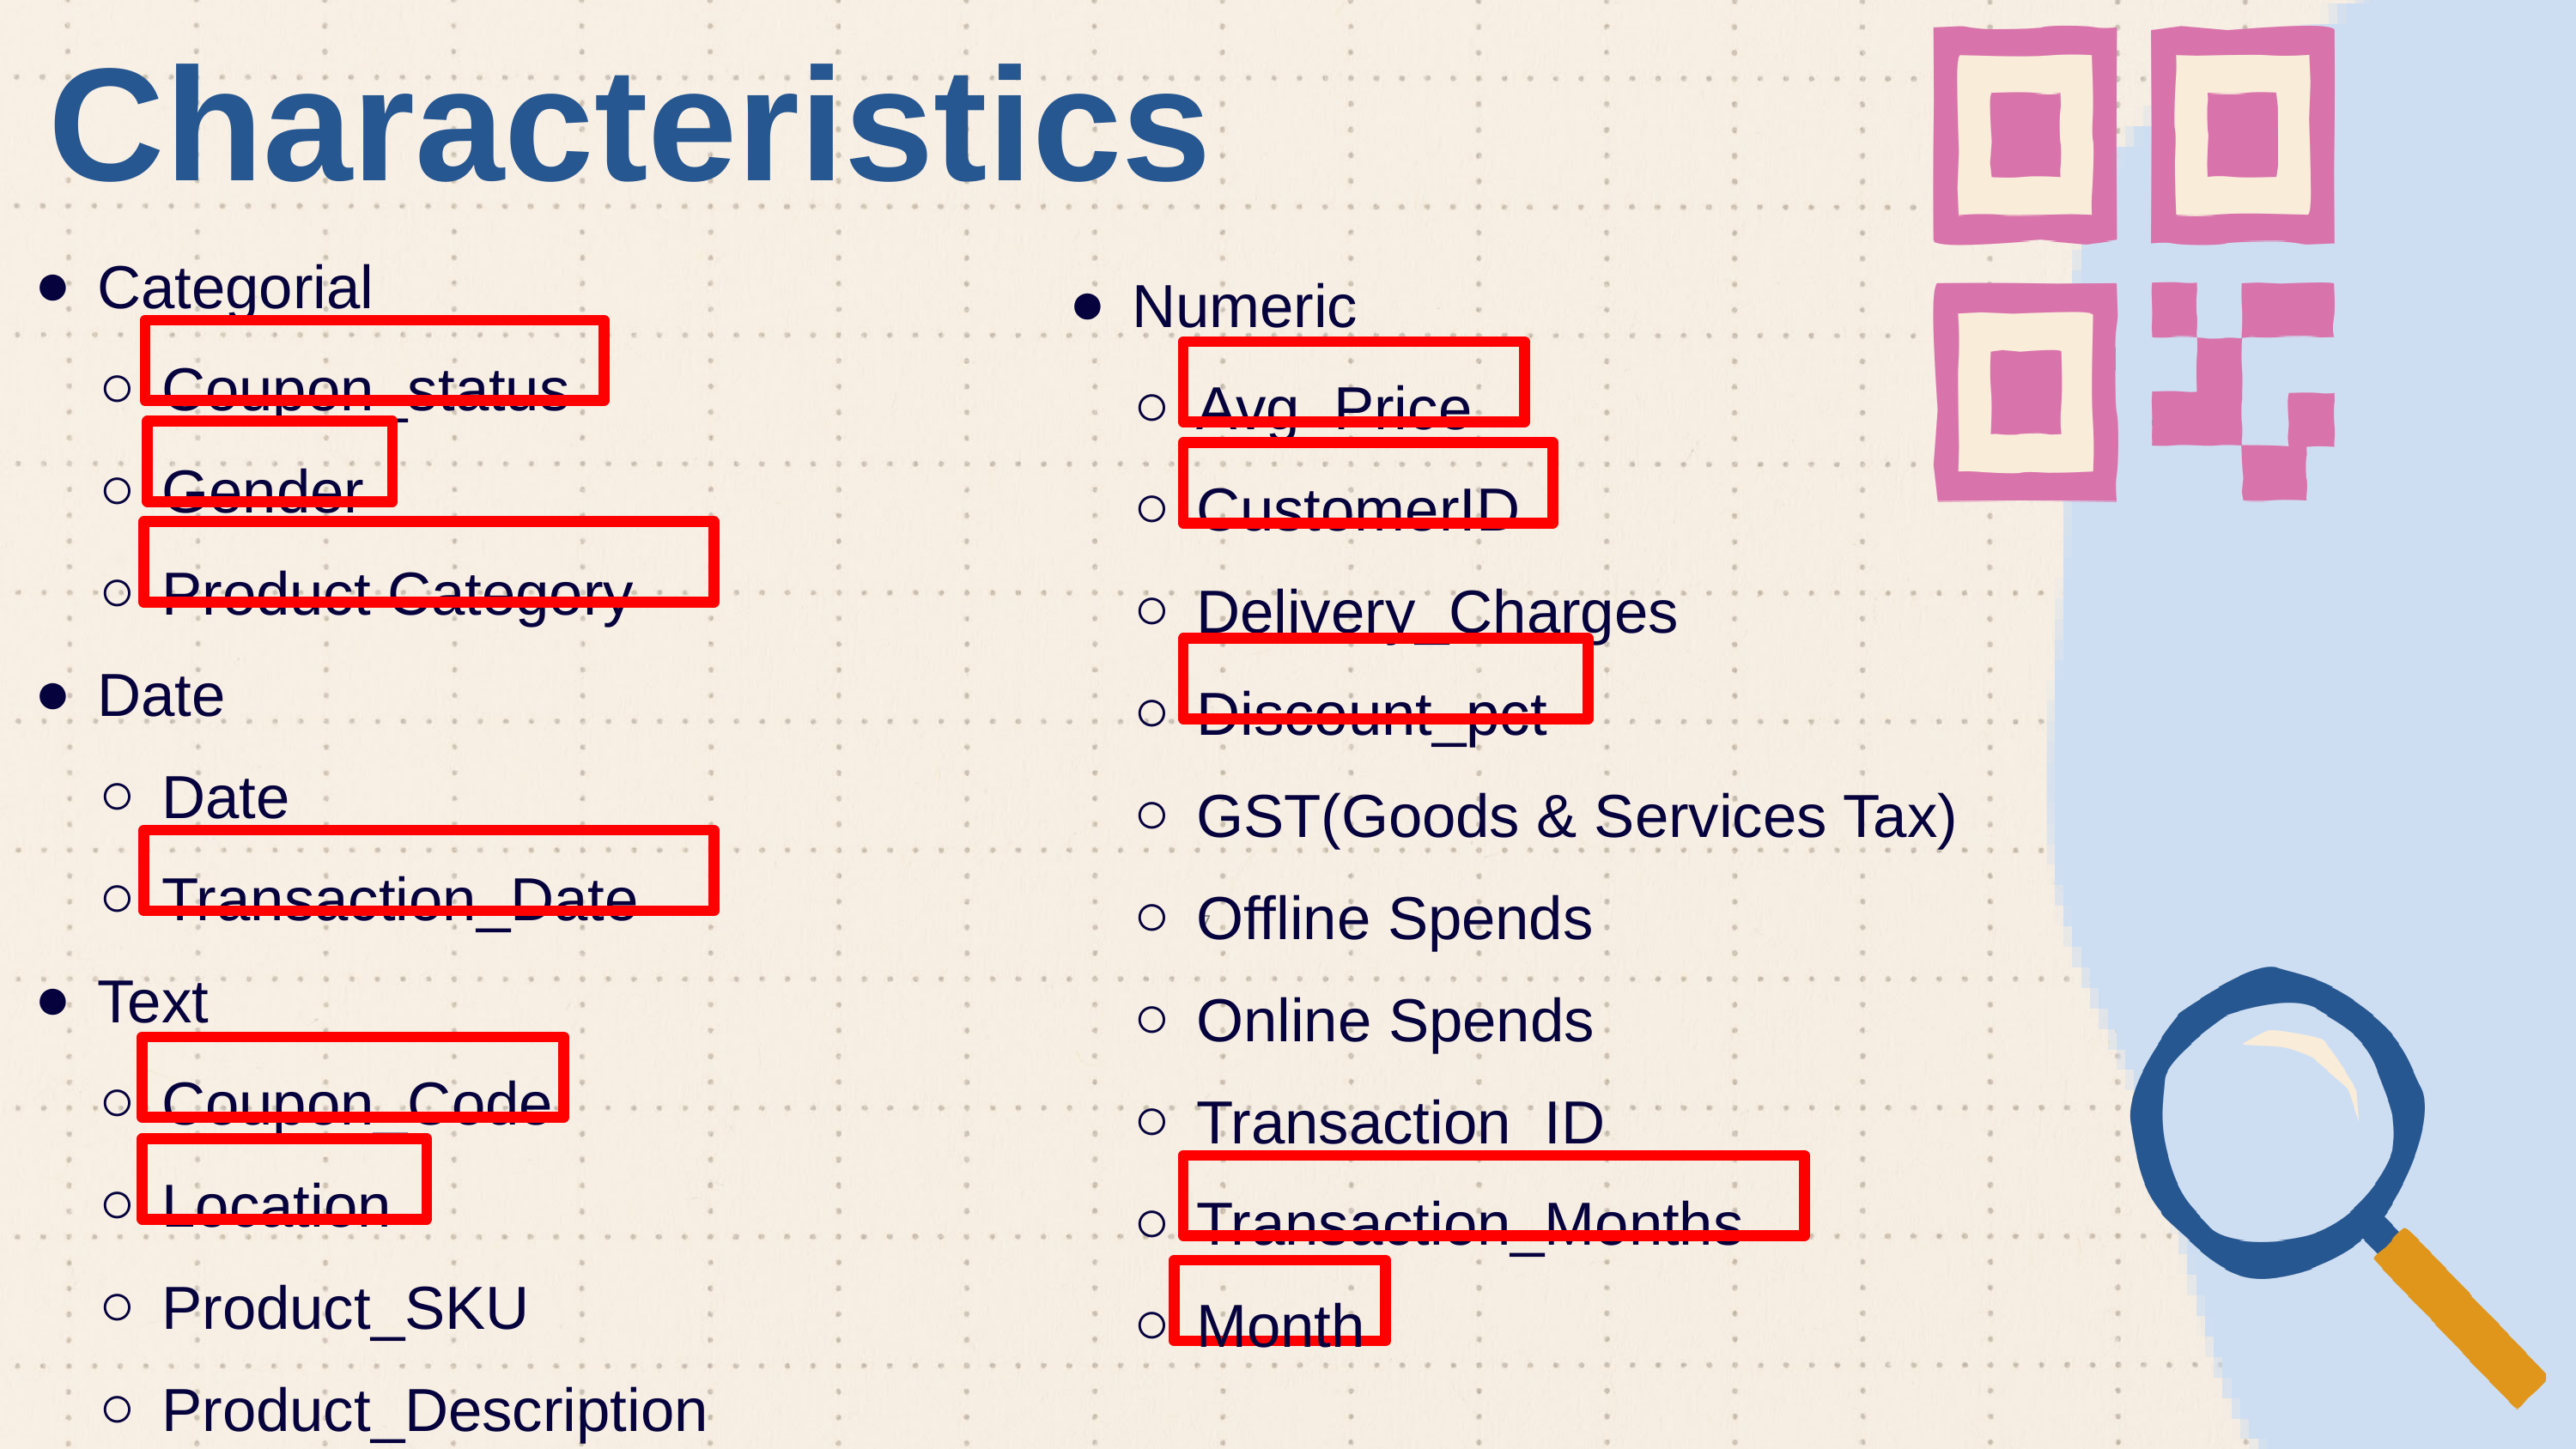

Characteristics

Categorial
Coupon_status
Gender
Product Category
Date
Date
Transaction_Date
Text
Coupon_Code
Location
Product_SKU
Product_Description

Numeric
Avg_Price
CustomerID
Delivery_Charges
Discount_pct
GST(Goods & Services Tax)
Offline Spends
Online Spends
Transaction_ID
Transaction_Months
Month

7